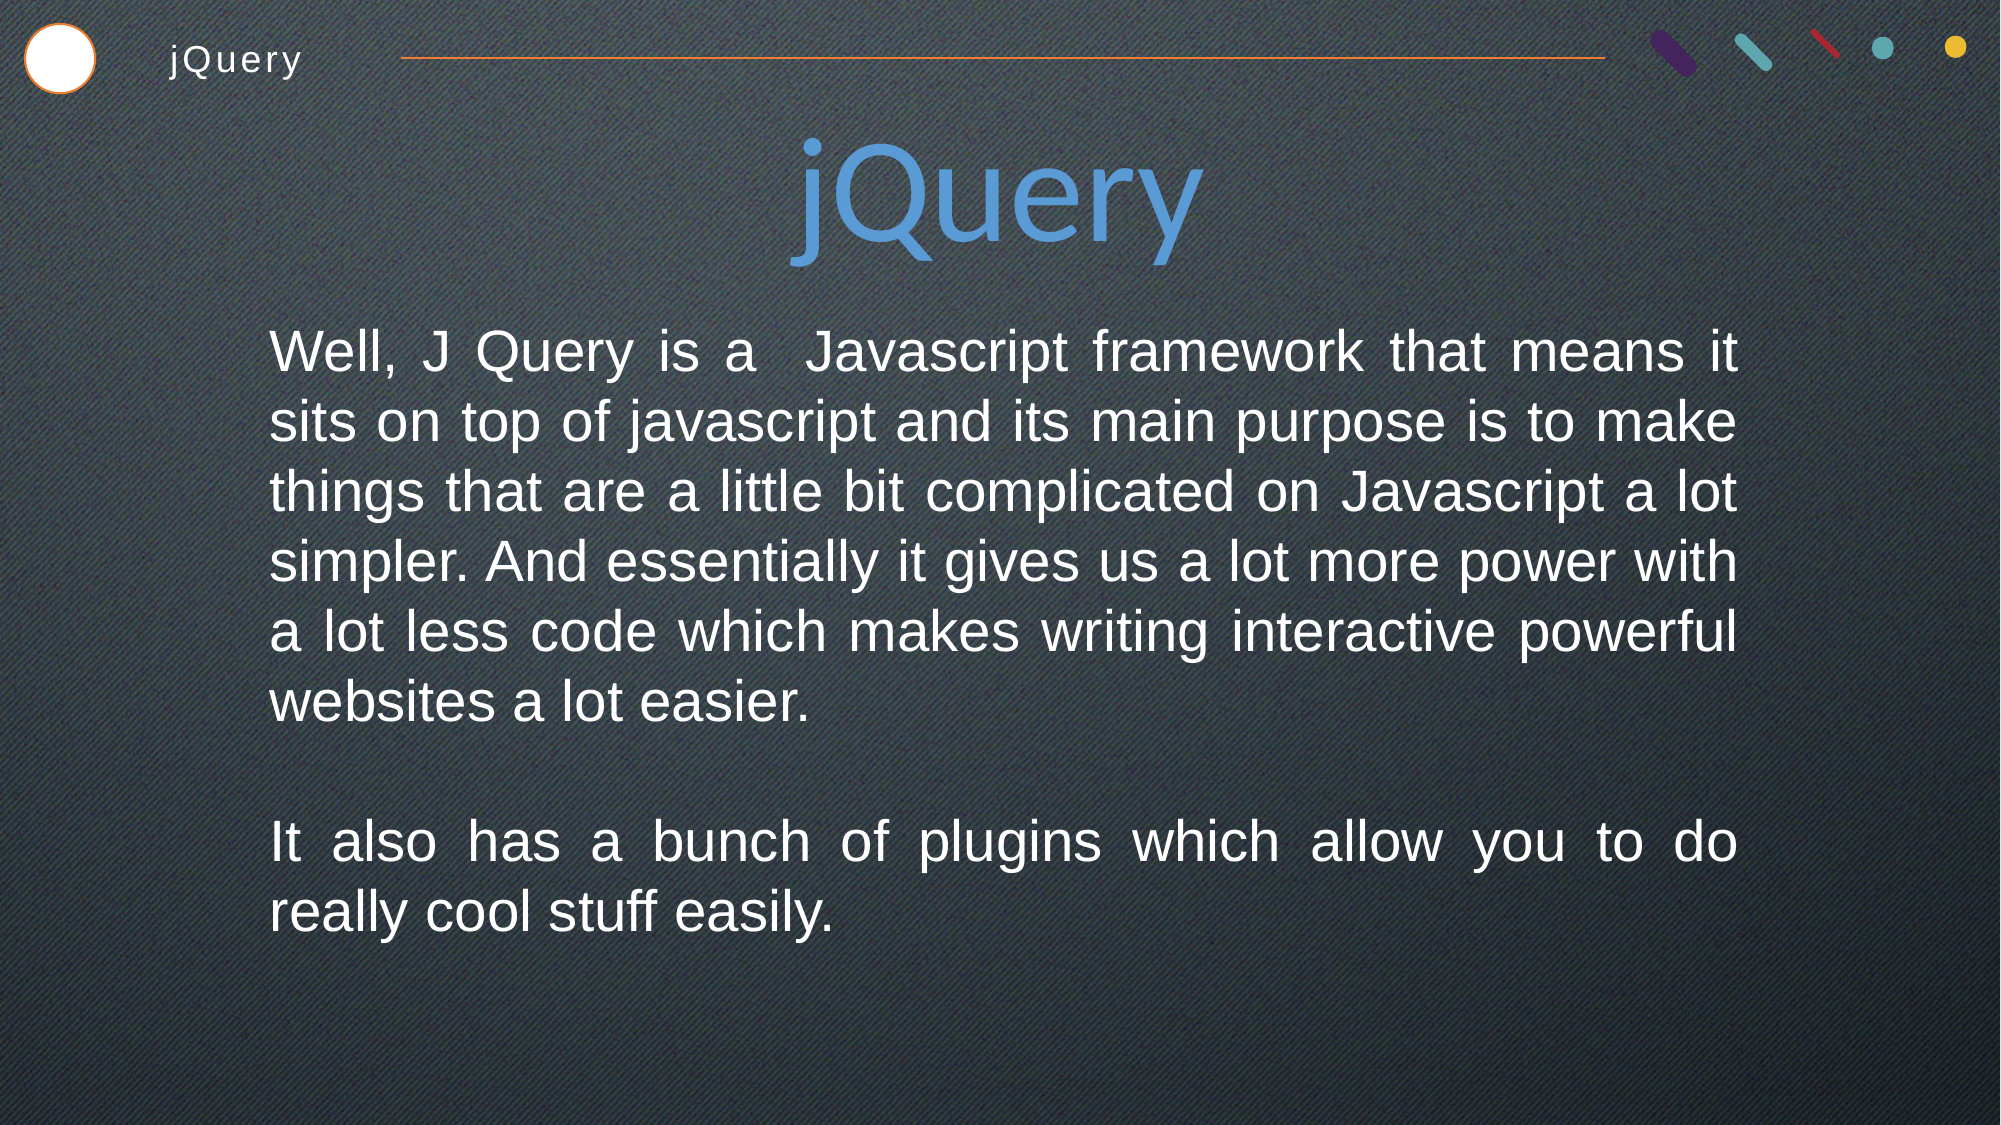

jQuery

jQuery
Well, J Query is a  Javascript framework that means it sits on top of javascript and its main purpose is to make things that are a little bit complicated on Javascript a lot simpler. And essentially it gives us a lot more power with a lot less code which makes writing interactive powerful websites a lot easier.

It also has a bunch of plugins which allow you to do really cool stuff easily.